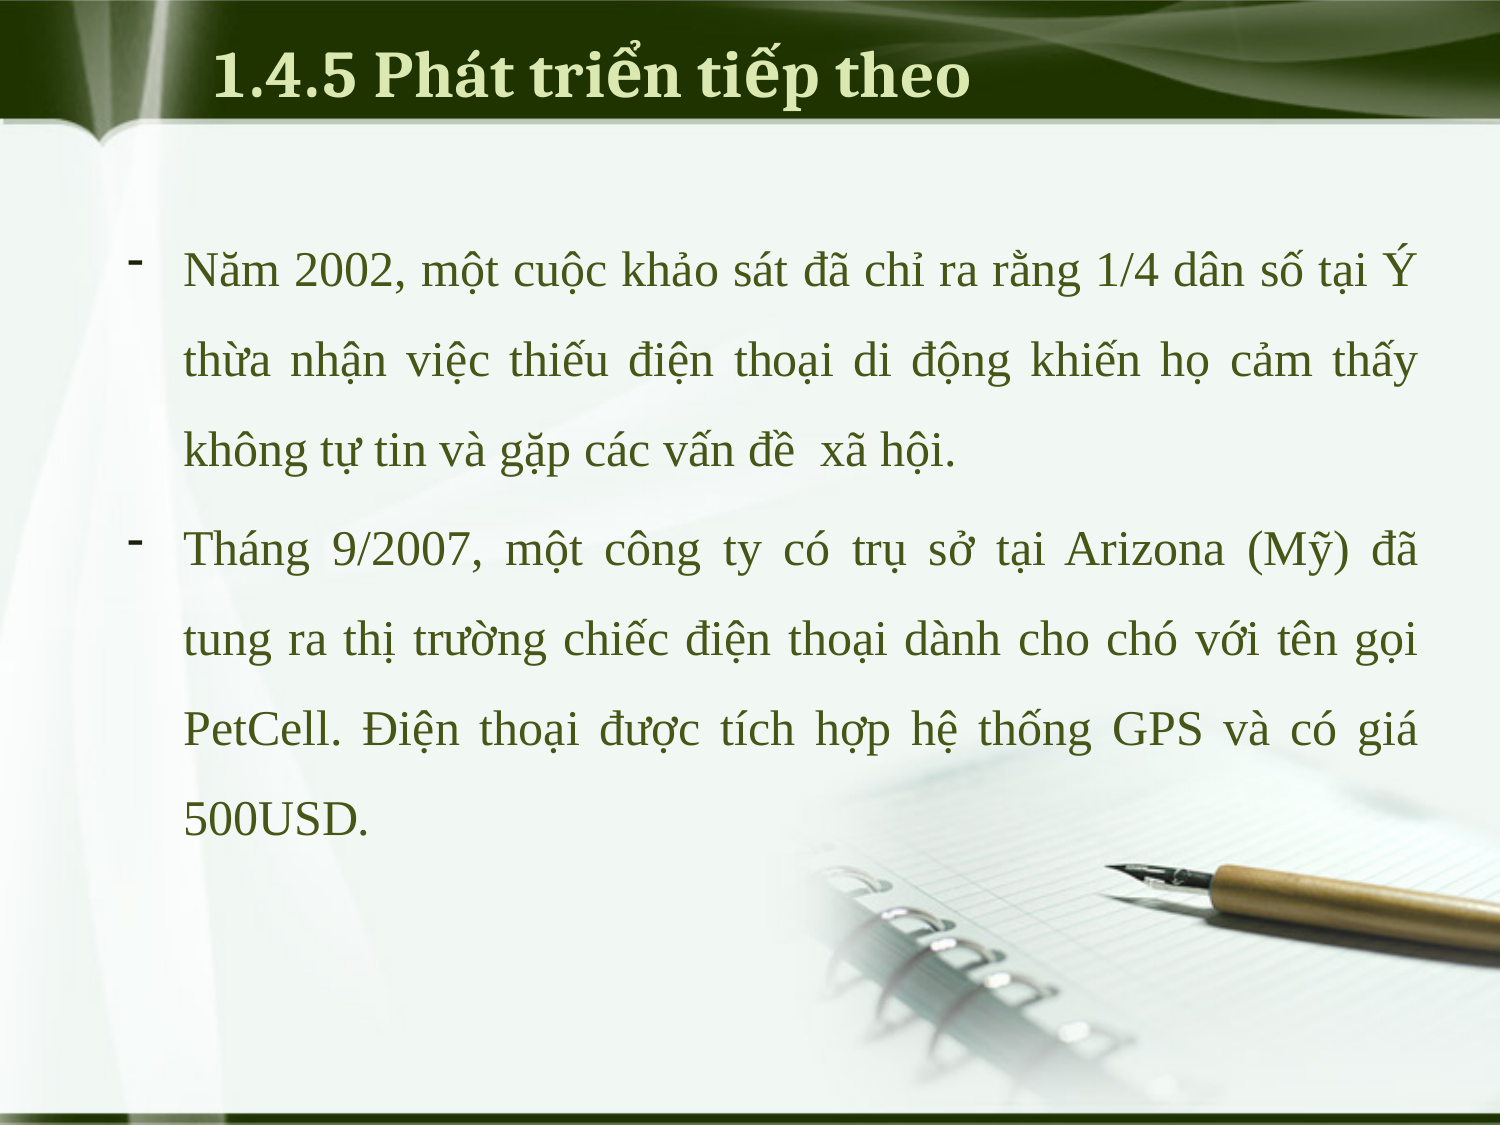

# 1.4.5 Phát triển tiếp theo
Năm 2002, một cuộc khảo sát đã chỉ ra rằng 1/4 dân số tại Ý thừa nhận việc thiếu điện thoại di động khiến họ cảm thấy không tự tin và gặp các vấn đề  xã hội.
Tháng 9/2007, một công ty có trụ sở tại Arizona (Mỹ) đã tung ra thị trường chiếc điện thoại dành cho chó với tên gọi PetCell. Điện thoại được tích hợp hệ thống GPS và có giá 500USD.